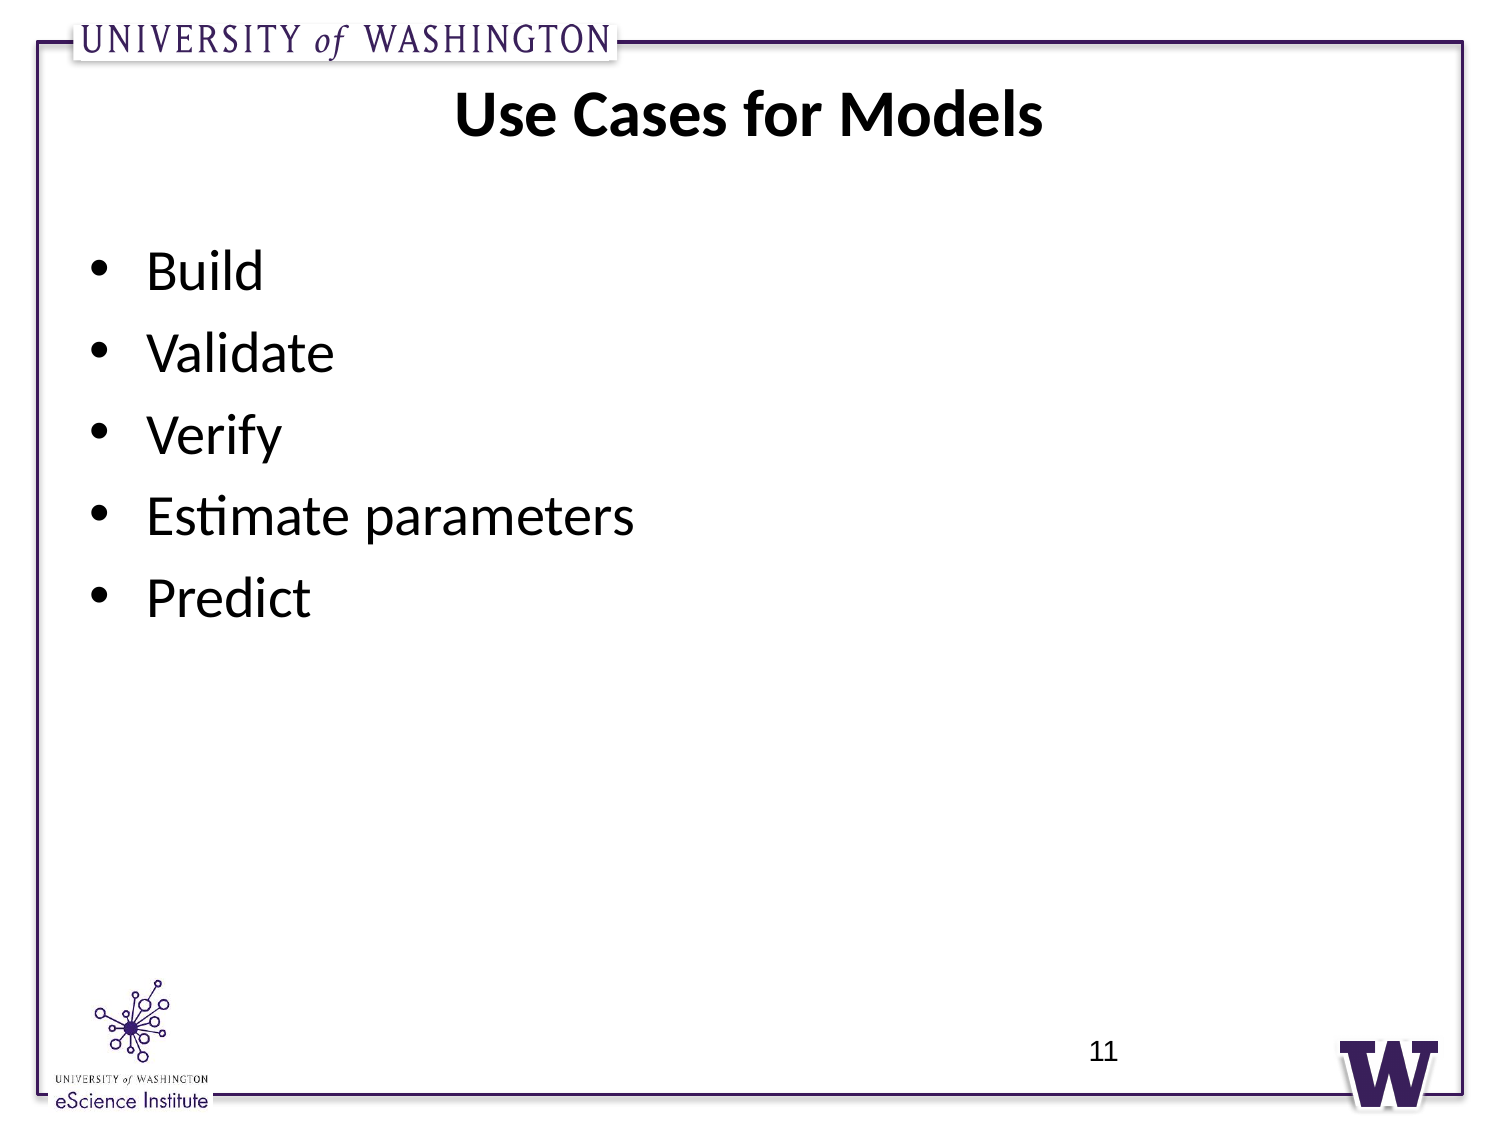

# Use Cases for Models
Build
Validate
Verify
Estimate parameters
Predict
11